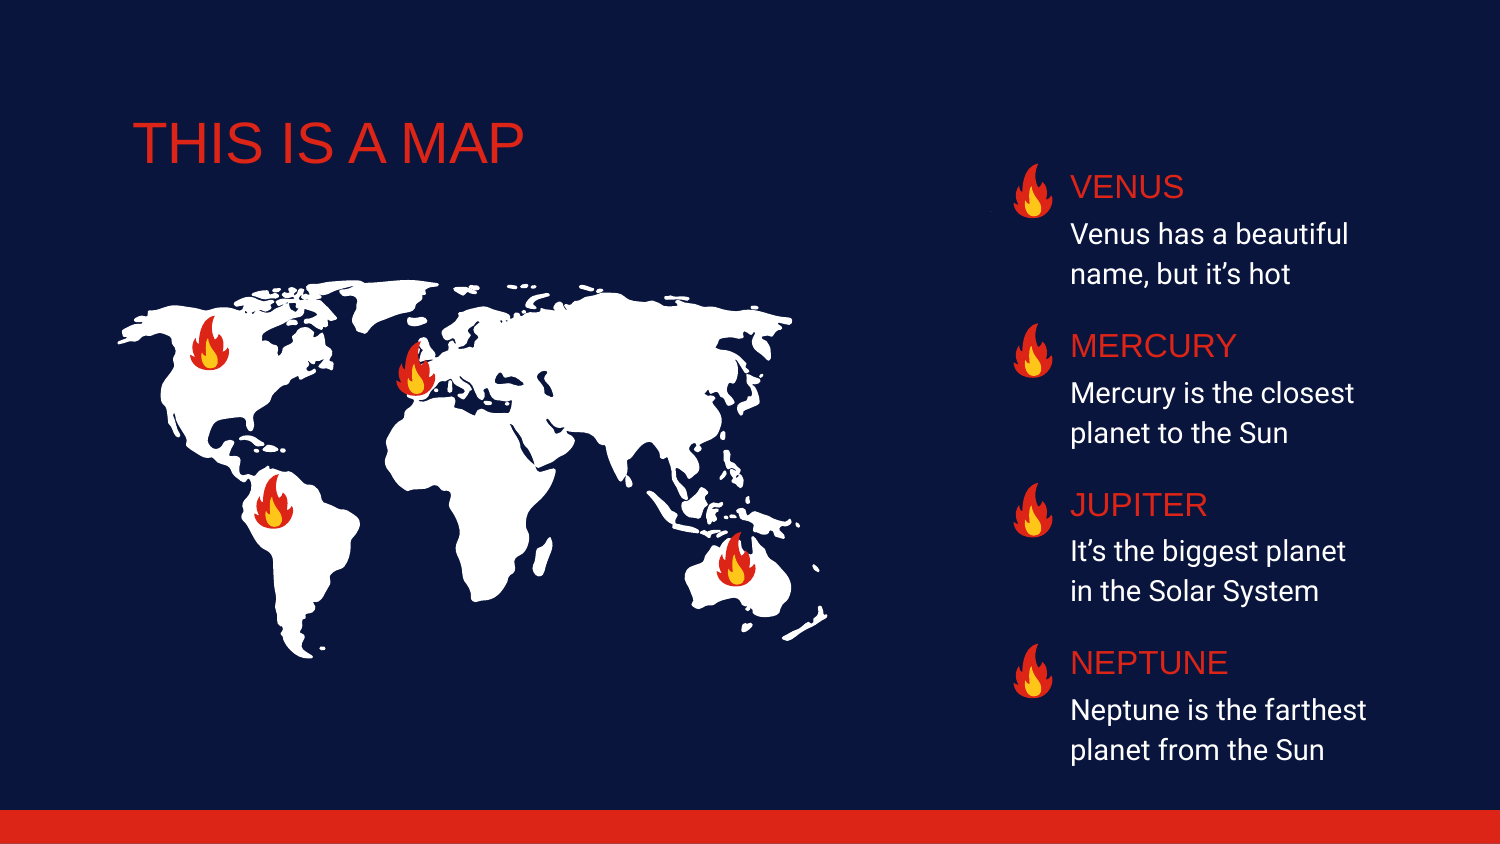

# THIS IS A MAP
VENUS

Venus has a beautiful name, but it’s hot

MERCURY

Mercury is the closest planet to the Sun
JUPITER

It’s the biggest planet in the Solar System

NEPTUNE

Neptune is the farthest planet from the Sun